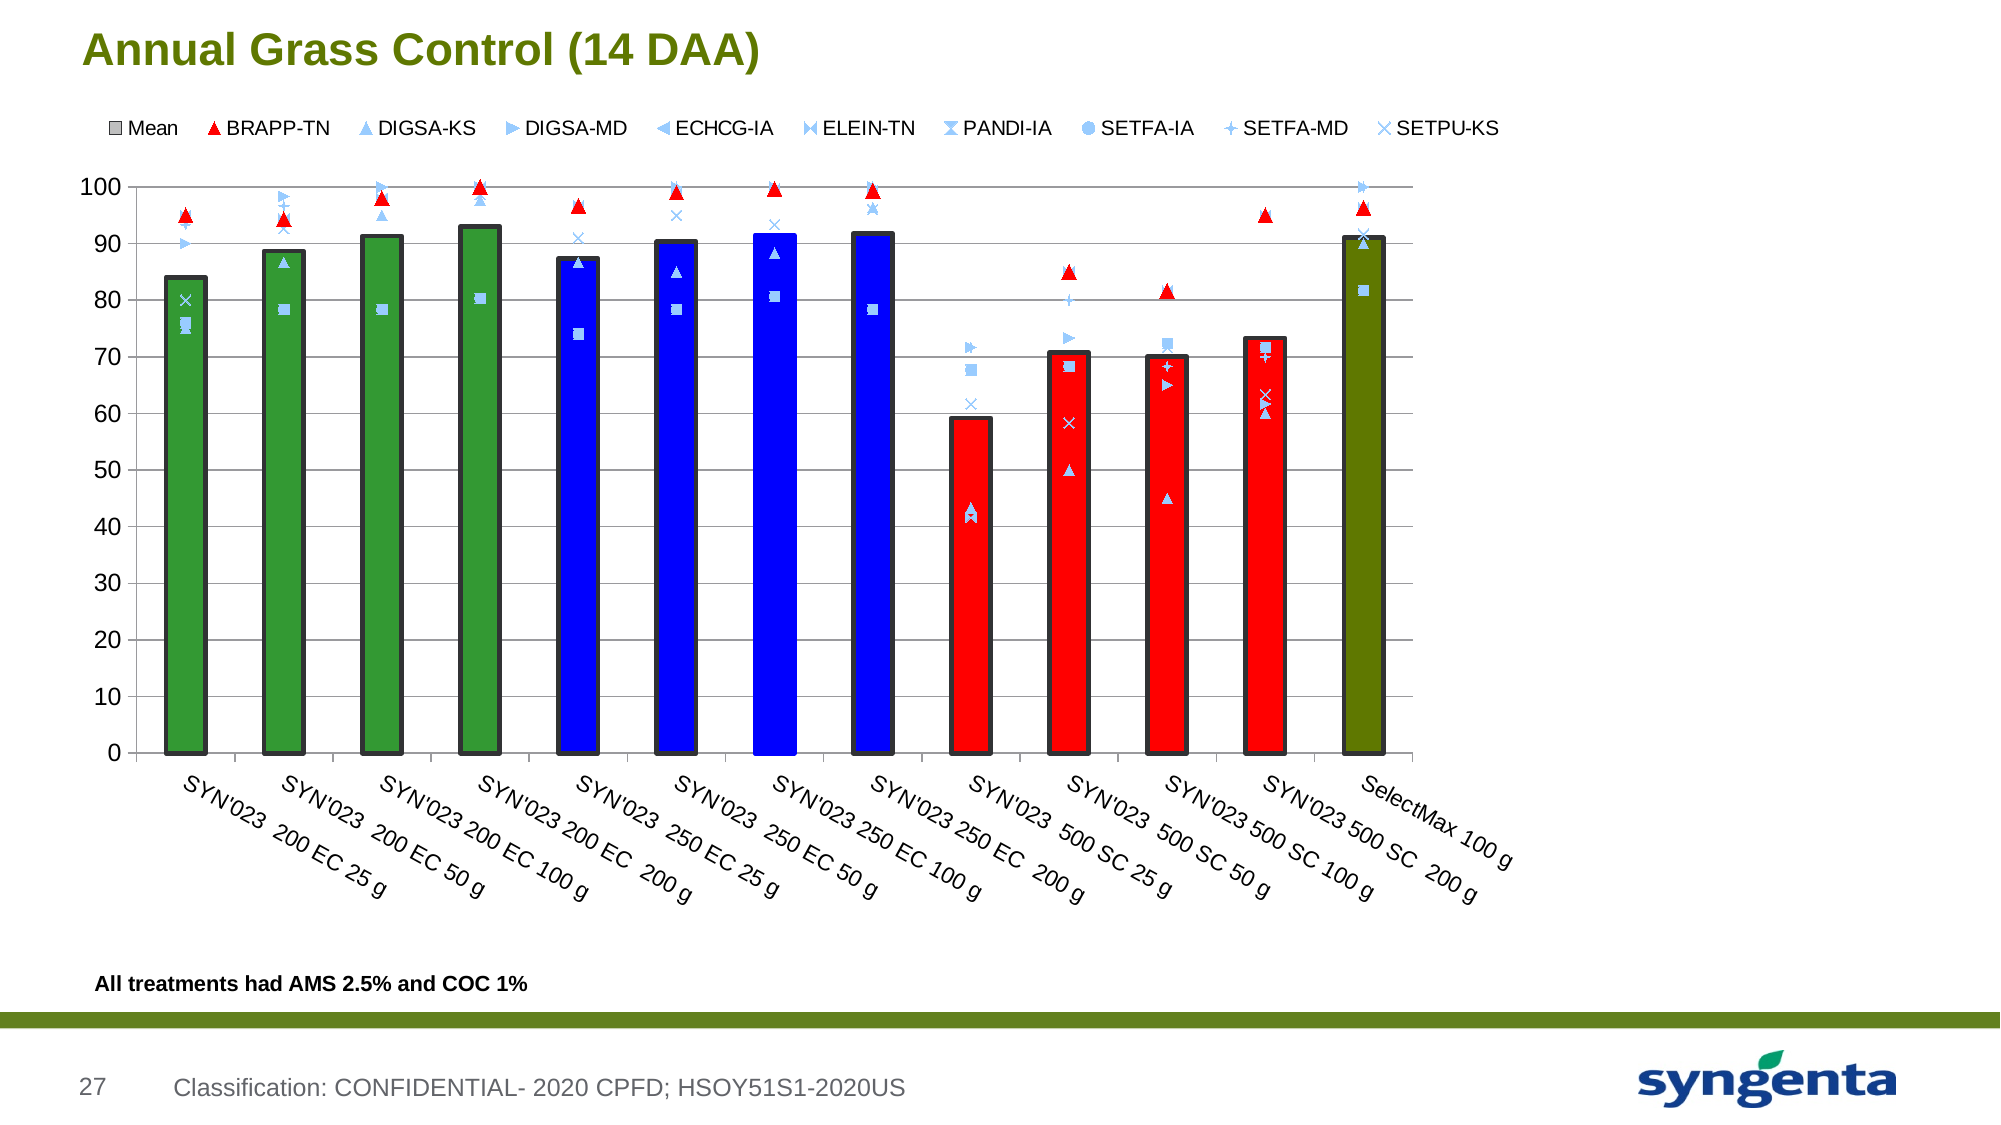

# Annual Grass Control (14 DAA)

### Chart

| Category | Mean | BRAPP-TN | DIGSA-KS | DIGSA-MD | ECHCG-IA | ELEIN-TN | PANDI-IA | SETFA-IA | SETFA-MD | SETPU-KS |
|---|---|---|---|---|---|---|---|---|---|---|
| SYN'023  200 EC 25 g | 84.03703703703701 | 95.0 | 75.0 | 90.0 | 76.0 | 95.0 | 76.0 | 76.0 | 93.33333333333299 | 80.0 |
| SYN'023  200 EC 50 g | 88.66666666666622 | 94.33333333333299 | 86.666666666666 | 98.33333333333299 | 78.333333333333 | 94.33333333333299 | 78.333333333333 | 78.333333333333 | 96.666666666666 | 92.666666666666 |
| SYN'023 200 EC 100 g | 91.33333333333313 | 98.0 | 95.0 | 100.0 | 78.333333333333 | 98.0 | 78.333333333333 | 78.333333333333 | 98.33333333333299 | 97.666666666666 |
| SYN'023 200 EC  200 g | 93.03703703703678 | 100.0 | 97.666666666666 | 100.0 | 80.333333333333 | 100.0 | 80.333333333333 | 80.333333333333 | 100.0 | 98.666666666666 |
| SYN'023  250 EC 25 g | 87.37037037037001 | 96.666666666666 | 86.666666666666 | 96.666666666666 | 74.0 | 96.666666666666 | 74.0 | 74.0 | 96.666666666666 | 91.0 |
| SYN'023  250 EC 50 g | 90.33333333333323 | 99.0 | 85.0 | 100.0 | 78.333333333333 | 99.0 | 78.333333333333 | 78.333333333333 | 100.0 | 95.0 |
| SYN'023 250 EC 100 g | 91.44444444444402 | 99.666666666666 | 88.33333333333299 | 100.0 | 80.666666666666 | 99.666666666666 | 80.666666666666 | 80.666666666666 | 100.0 | 93.33333333333299 |
| SYN'023 250 EC  200 g | 91.77777777777754 | 99.33333333333299 | 96.33333333333299 | 100.0 | 78.333333333333 | 99.33333333333299 | 78.333333333333 | 78.333333333333 | 100.0 | 96.0 |
| SYN'023  500 SC 25 g | 59.22222222222167 | 40.0 | 43.333333333333 | 71.666666666666 | 67.666666666666 | 41.666666666666 | 67.666666666666 | 67.666666666666 | 71.666666666666 | 61.666666666666 |
| SYN'023  500 SC 50 g | 70.74074074074056 | 85.0 | 50.0 | 73.333333333333 | 68.333333333333 | 85.0 | 68.333333333333 | 68.333333333333 | 80.0 | 58.333333333333 |
| SYN'023 500 SC 100 g | 70.03703703703667 | 81.666666666666 | 45.0 | 65.0 | 72.333333333333 | 81.666666666666 | 72.333333333333 | 72.333333333333 | 68.333333333333 | 71.666666666666 |
| SYN'023 500 SC  200 g | 73.333333333333 | 95.0 | 60.0 | 61.666666666666 | 71.666666666666 | 95.0 | 71.666666666666 | 71.666666666666 | 70.0 | 63.333333333333 |
| SelectMax 100 g | 91.03703703703667 | 96.33333333333299 | 90.0 | 100.0 | 81.666666666666 | 96.33333333333299 | 81.666666666666 | 81.666666666666 | 100.0 | 91.666666666666 |
All treatments had AMS 2.5% and COC 1%
Classification: CONFIDENTIAL- 2020 CPFD; HSOY51S1-2020US